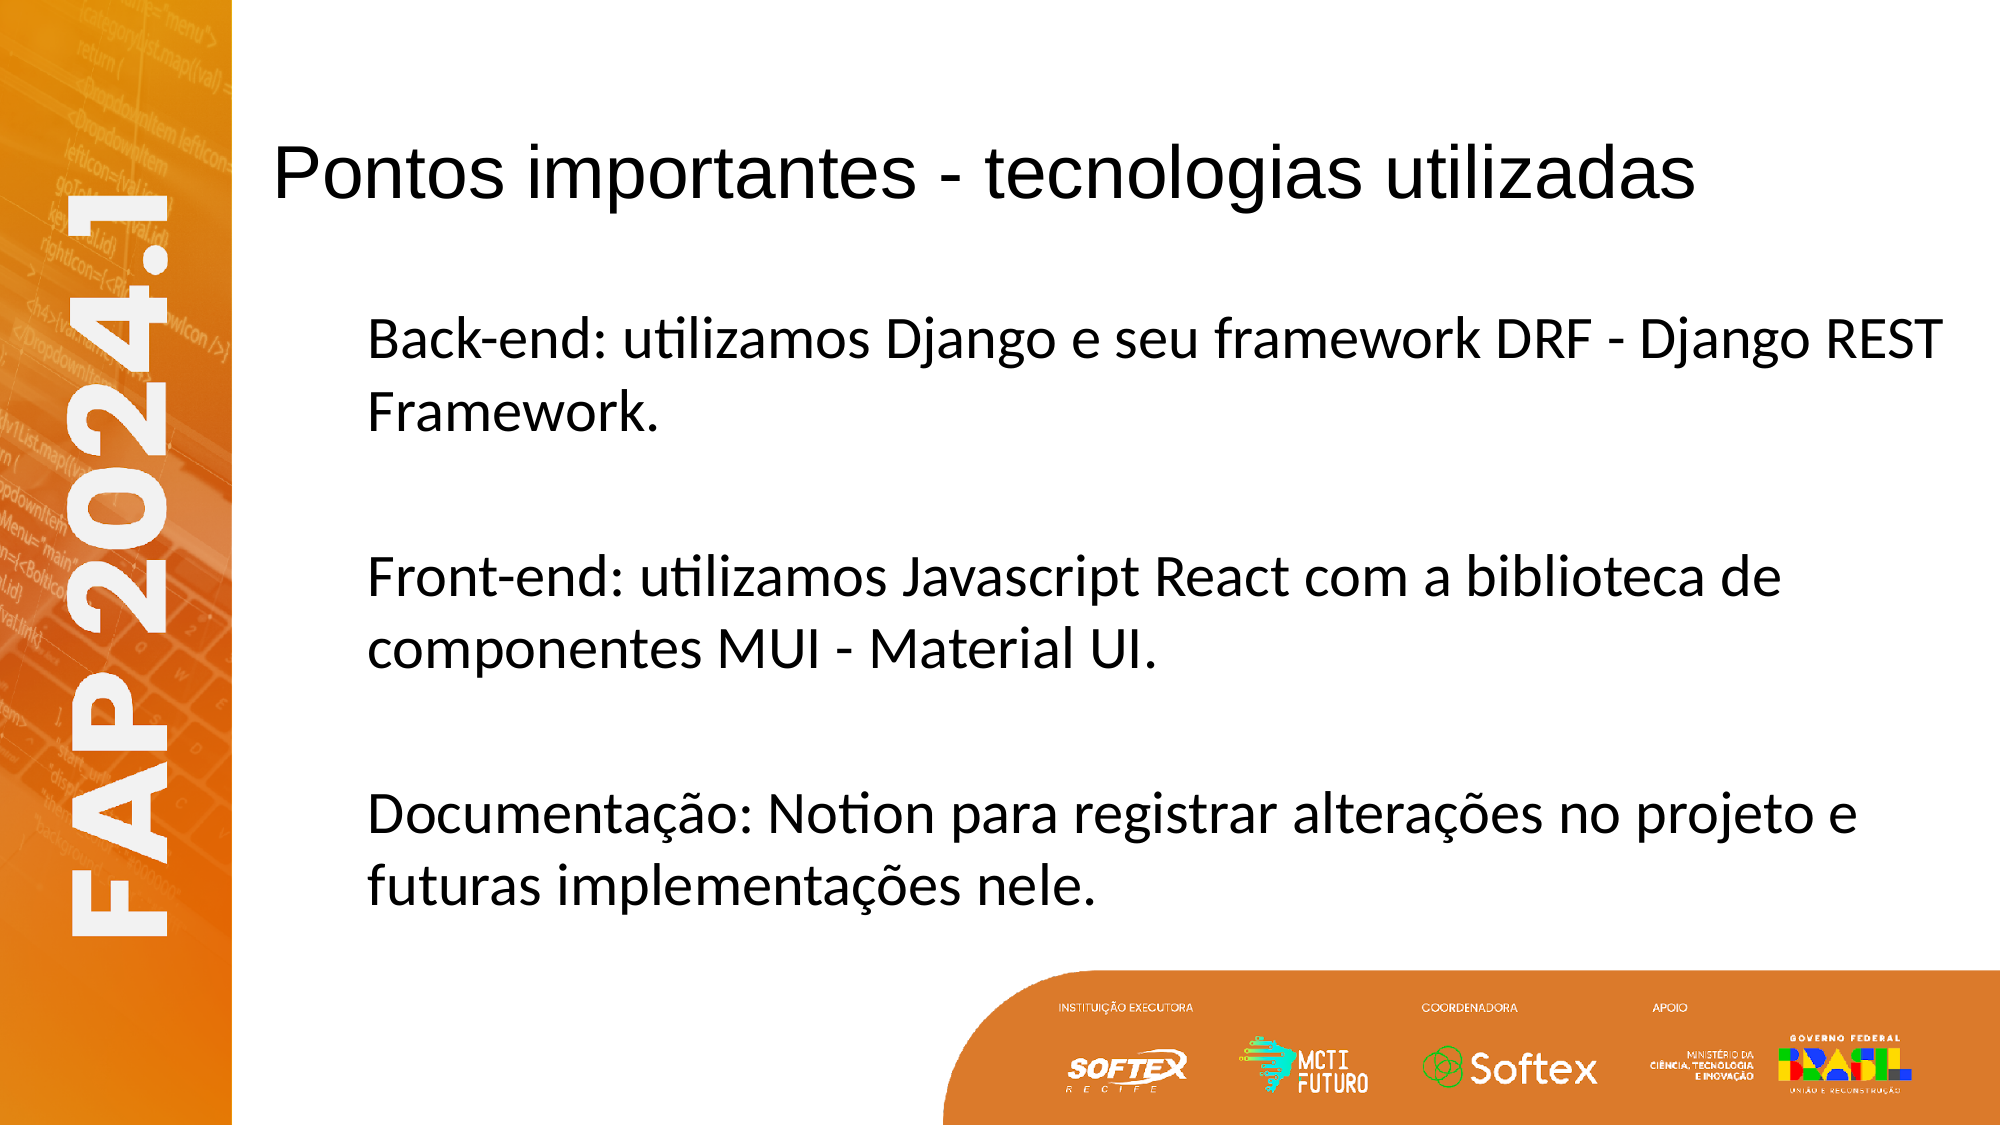

# Pontos importantes - tecnologias utilizadas
Back-end: utilizamos Django e seu framework DRF - Django REST Framework.

Front-end: utilizamos Javascript React com a biblioteca de componentes MUI - Material UI.

Documentação: Notion para registrar alterações no projeto e futuras implementações nele.